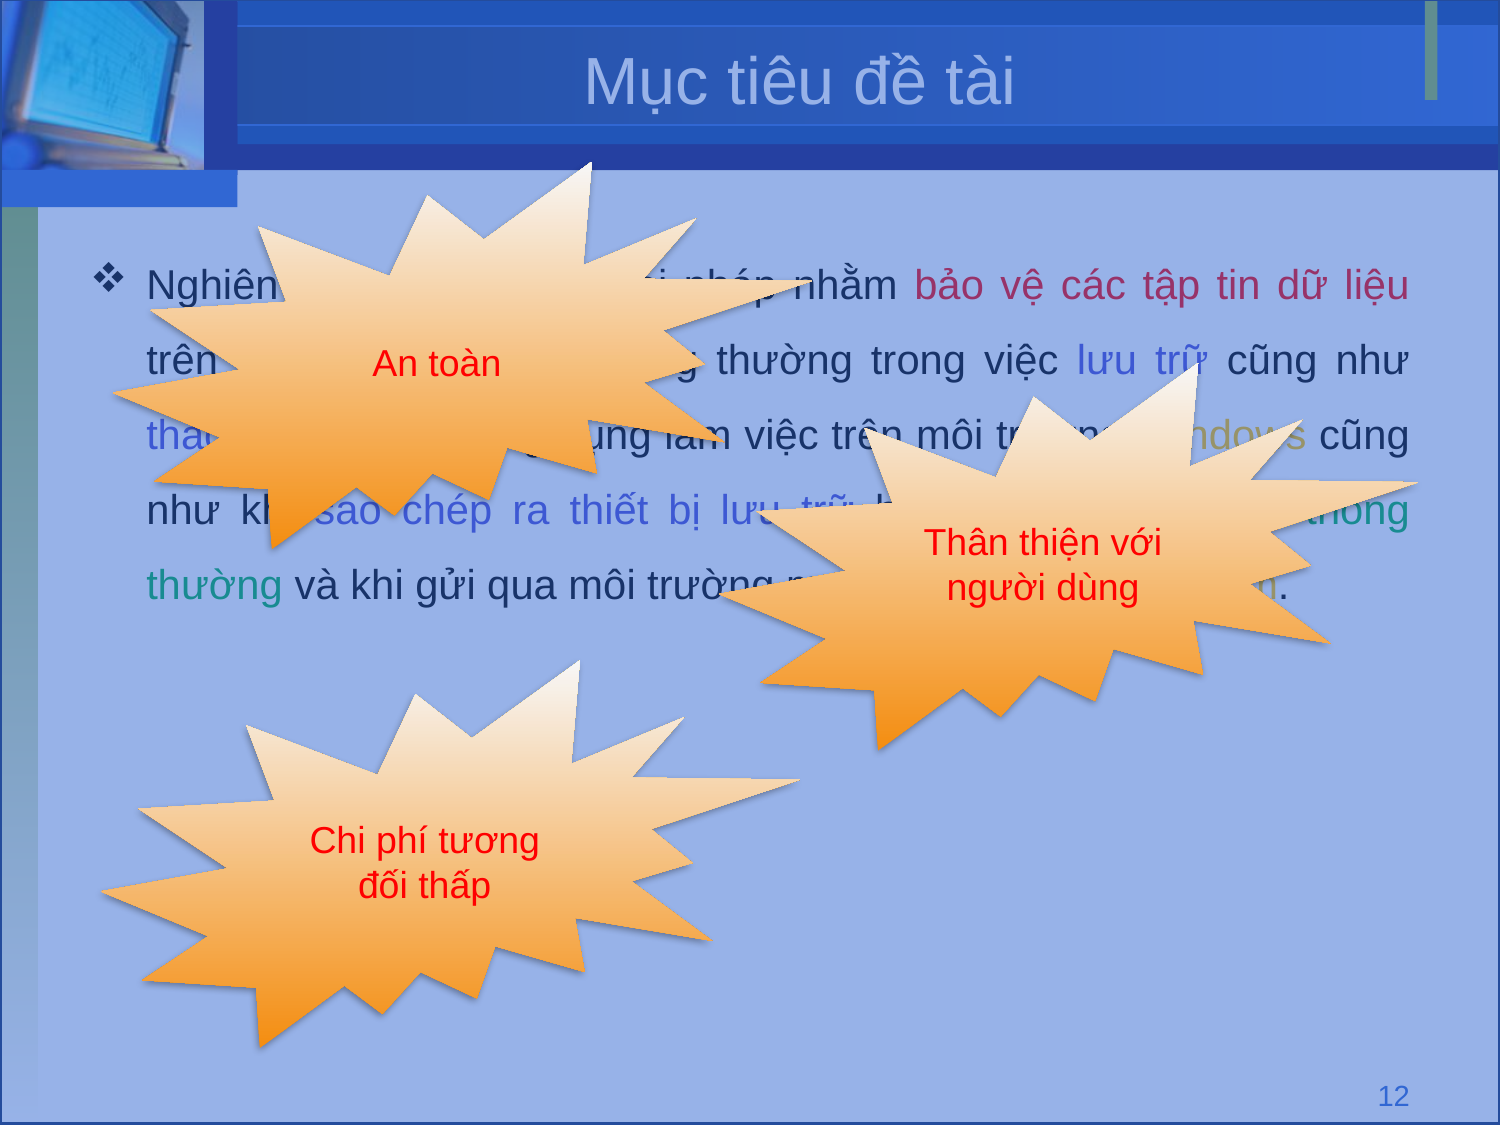

# Mục tiêu đề tài
An toàn
Nghiên cứu và đề xuất giải pháp nhằm bảo vệ các tập tin dữ liệu trên máy tính cá nhân thông thường trong việc lưu trữ cũng như thao tác trên các ứng dụng làm việc trên môi trường Windows cũng như khi sao chép ra thiết bị lưu trữ bên ngoài dạng USB thông thường và khi gửi qua môi trường mạng dưới dạng đính kèm.
Thân thiện với người dùng
Chi phí tương đối thấp
12